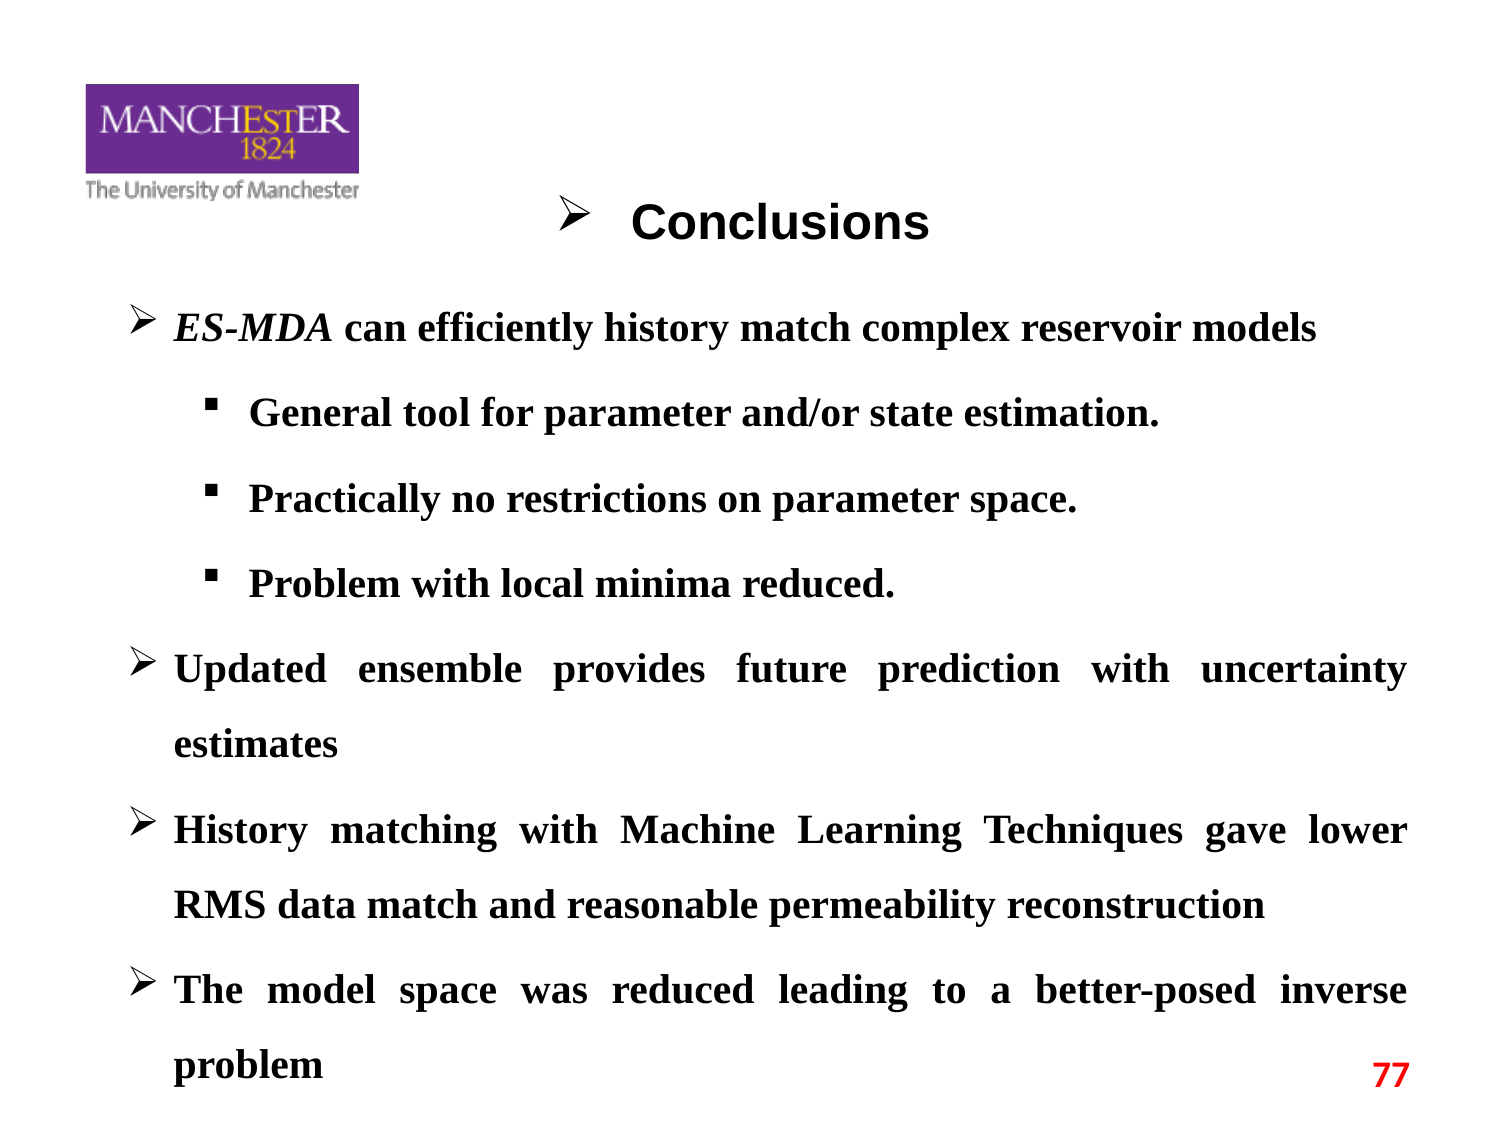

# Conclusions
ES-MDA can efficiently history match complex reservoir models
General tool for parameter and/or state estimation.
Practically no restrictions on parameter space.
Problem with local minima reduced.
Updated ensemble provides future prediction with uncertainty estimates
History matching with Machine Learning Techniques gave lower RMS data match and reasonable permeability reconstruction
The model space was reduced leading to a better-posed inverse problem

77